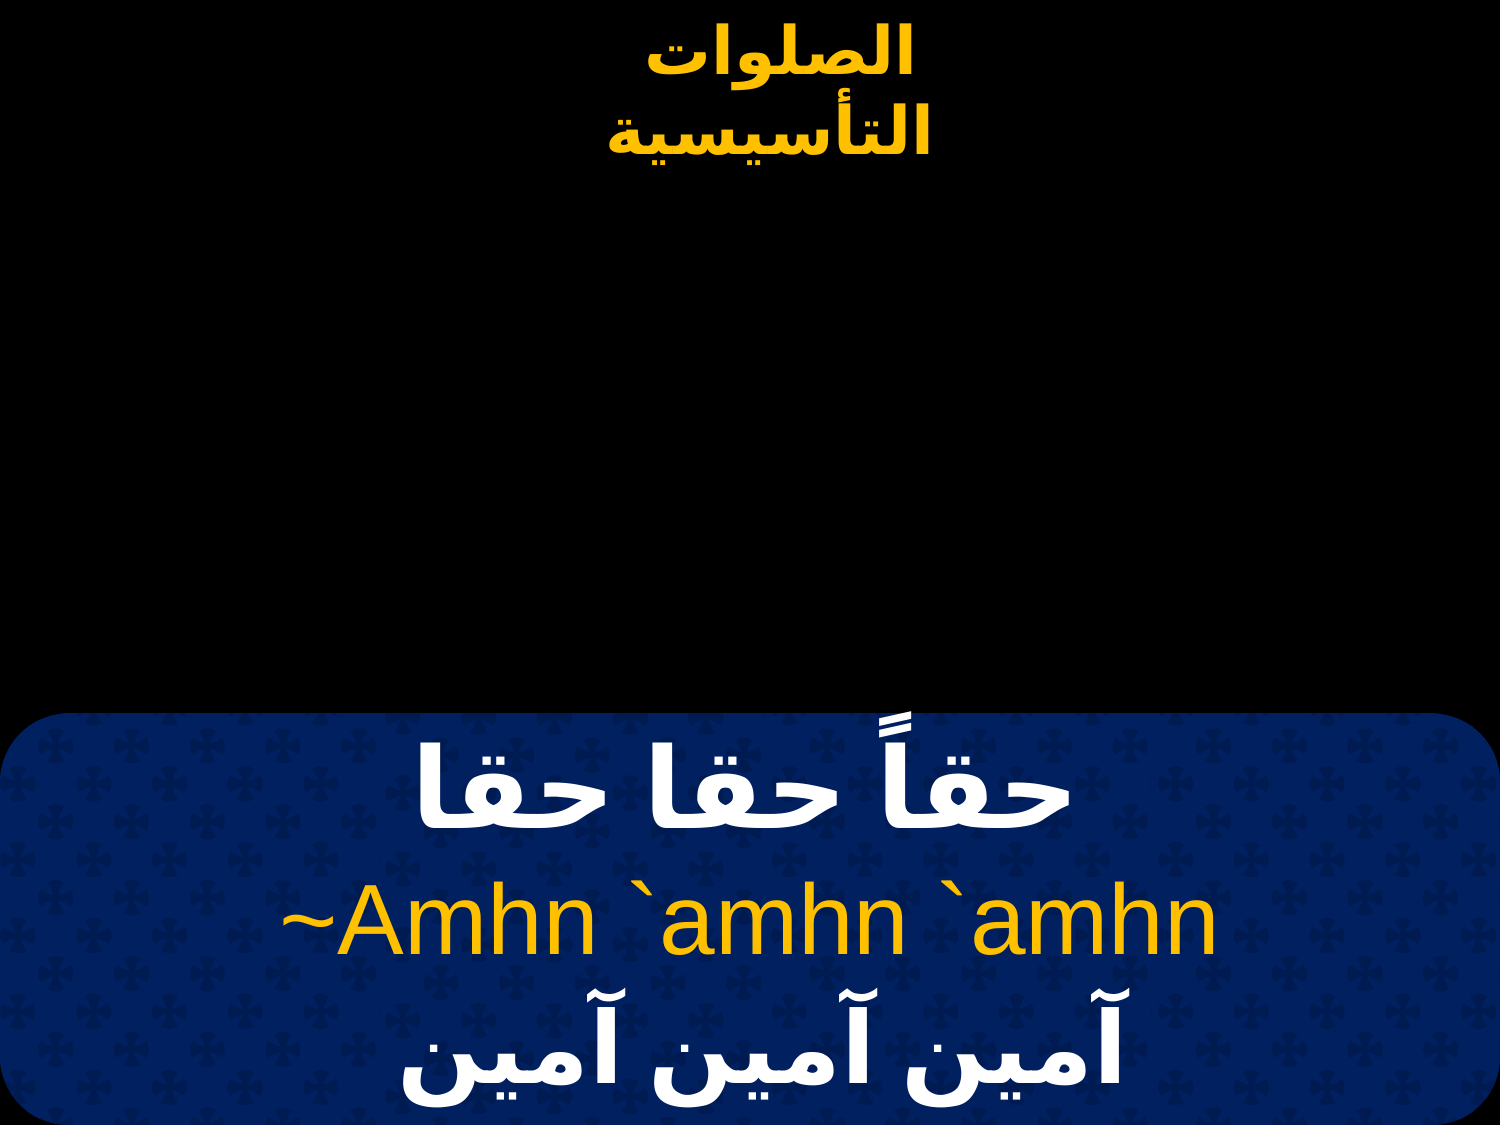

# حقاً حقا حقا
~Amhn `amhn `amhn
آمين آمين آمين